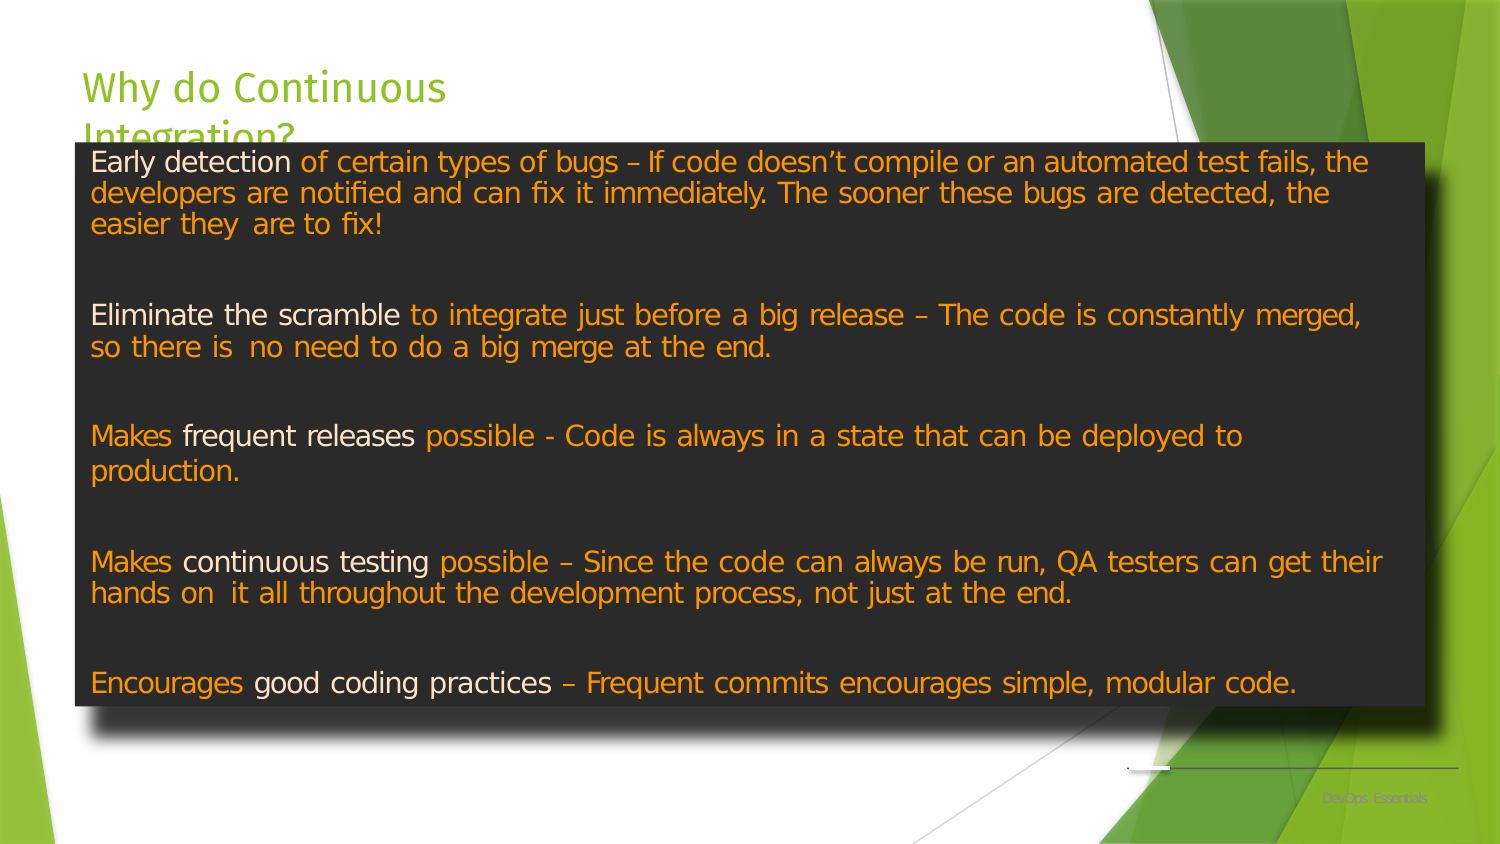

# Why do Continuous Integration?
Early detection of certain types of bugs – If code doesn’t compile or an automated test fails, the  developers are notified and can fix it immediately. The sooner these bugs are detected, the easier they  are to fix!

Eliminate the scramble to integrate just before a big release – The code is constantly merged, so there is  no need to do a big merge at the end.

Makes frequent releases possible - Code is always in a state that can be deployed to production.

Makes continuous testing possible – Since the code can always be run, QA testers can get their hands on  it all throughout the development process, not just at the end.

Encourages good coding practices – Frequent commits encourages simple, modular code.

DevOps Essentials